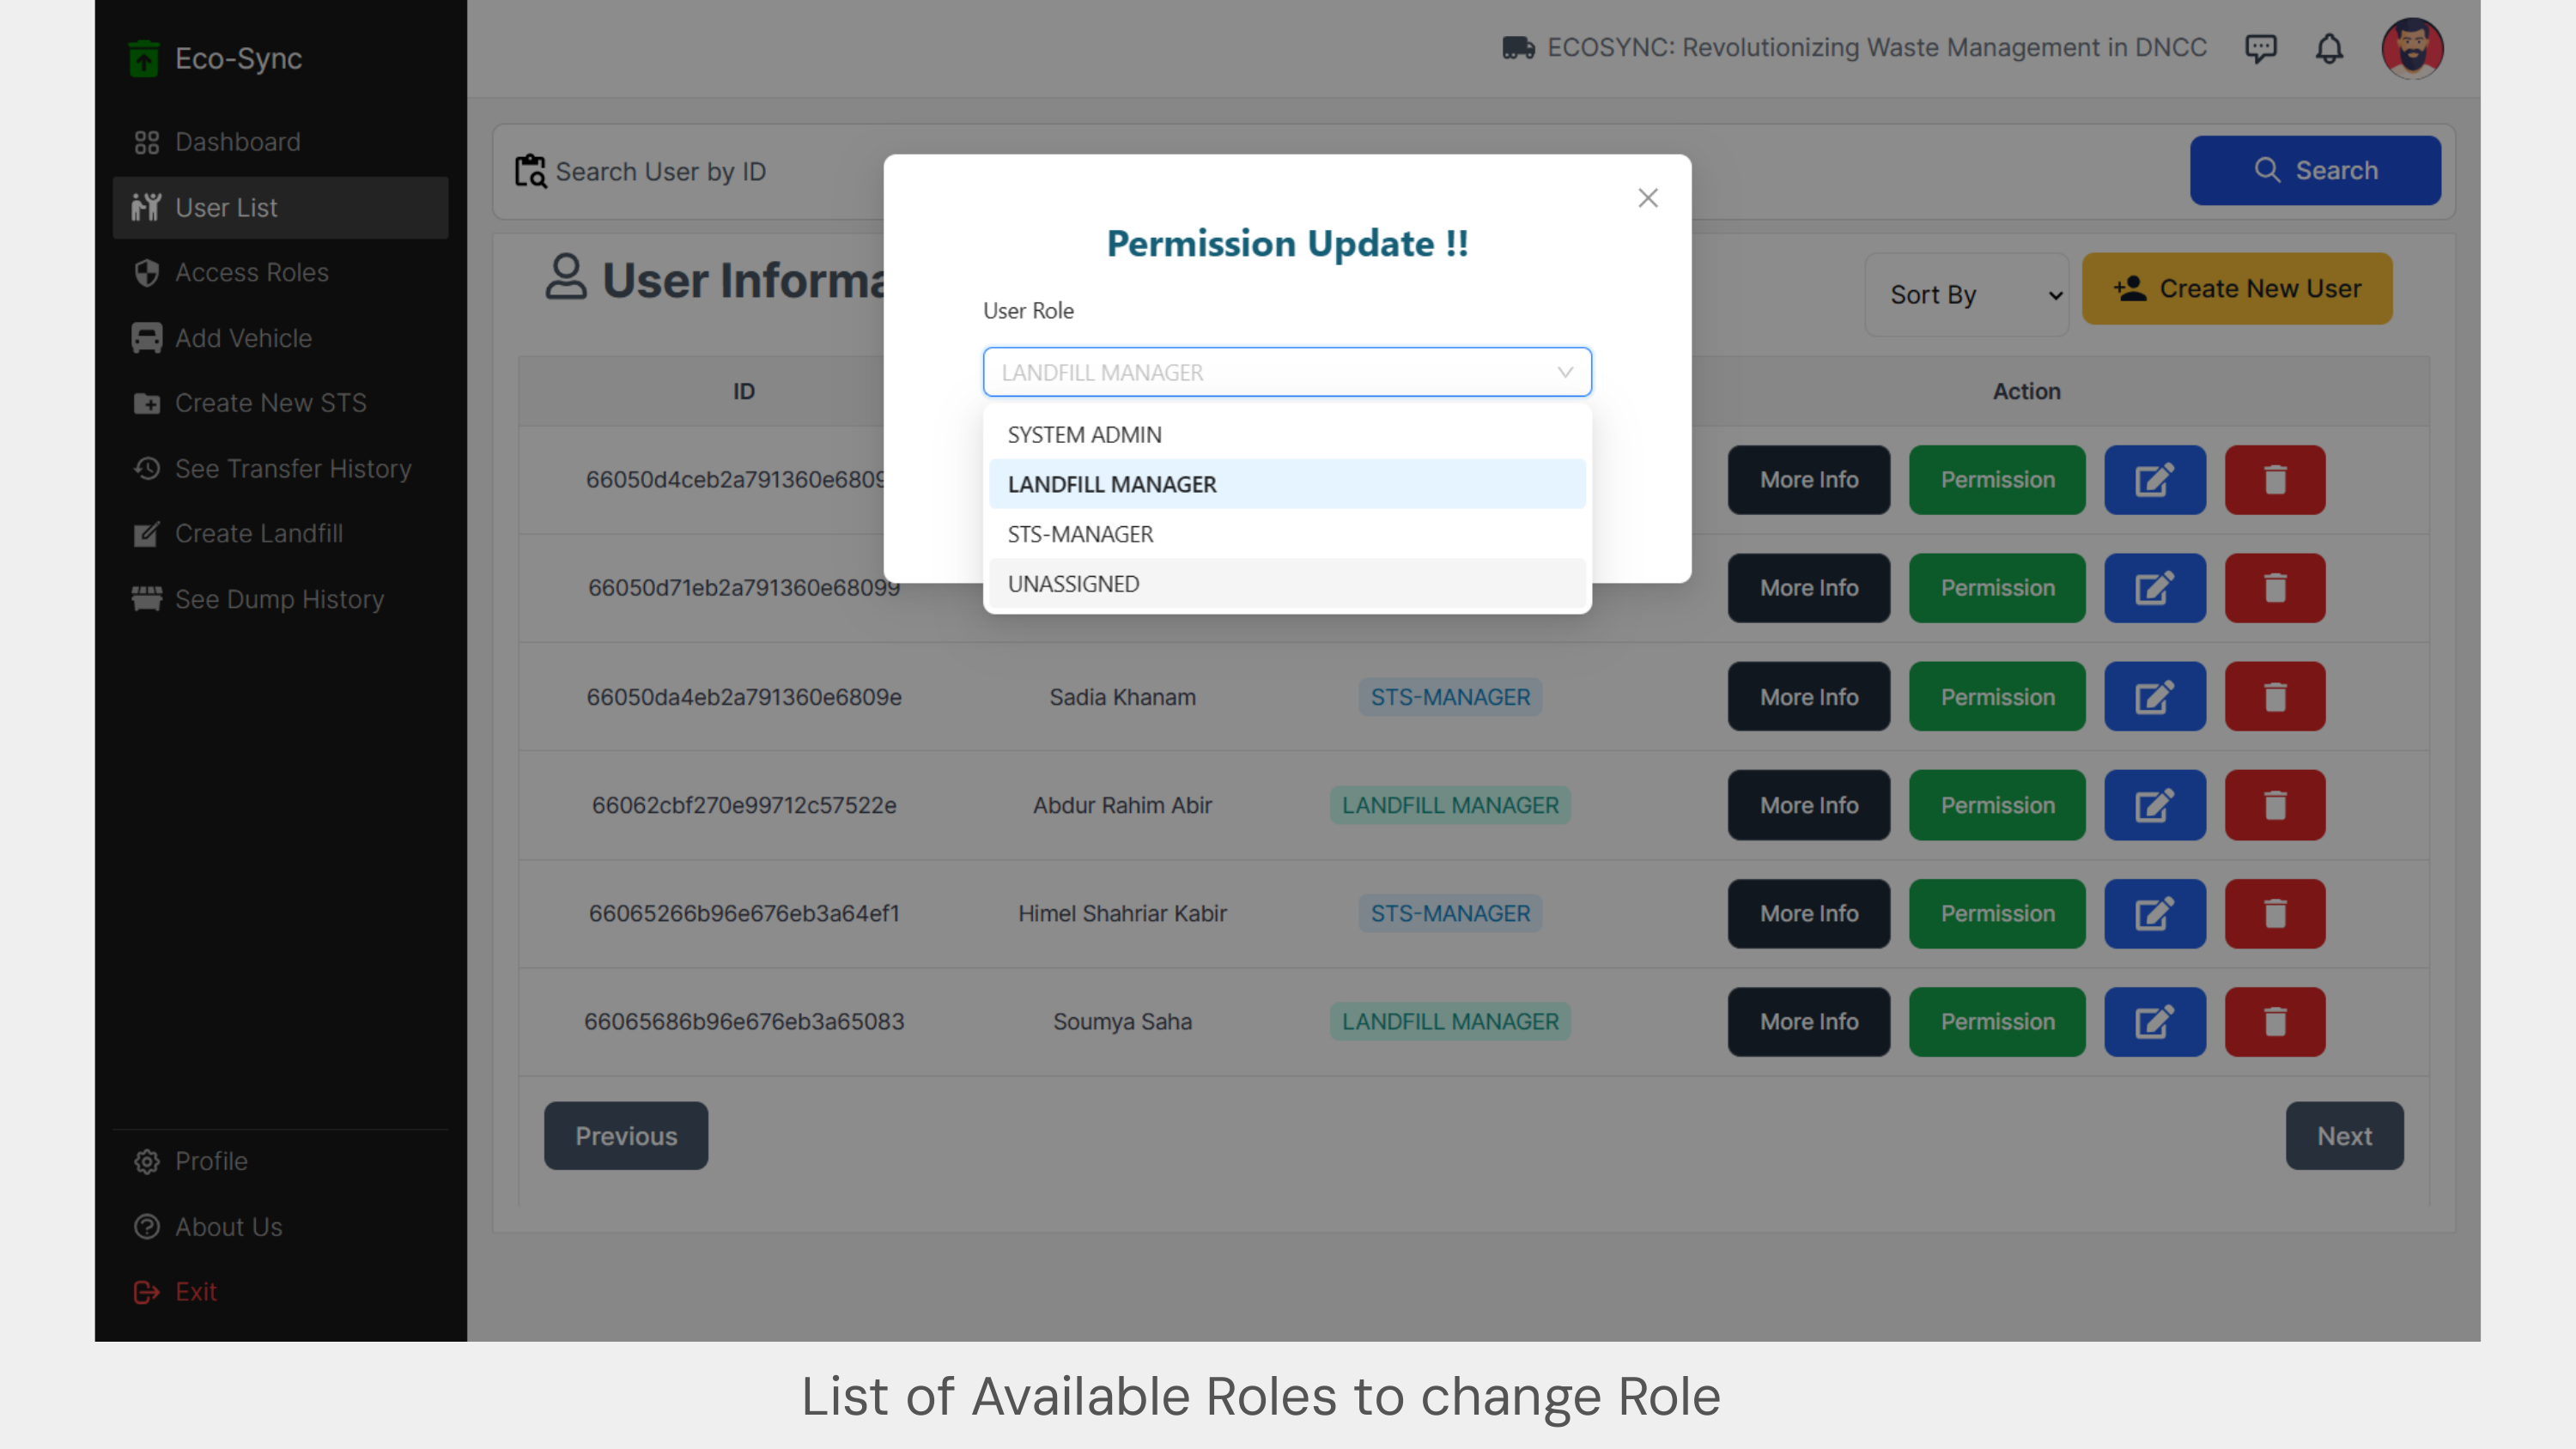

List of Available Roles to change Role